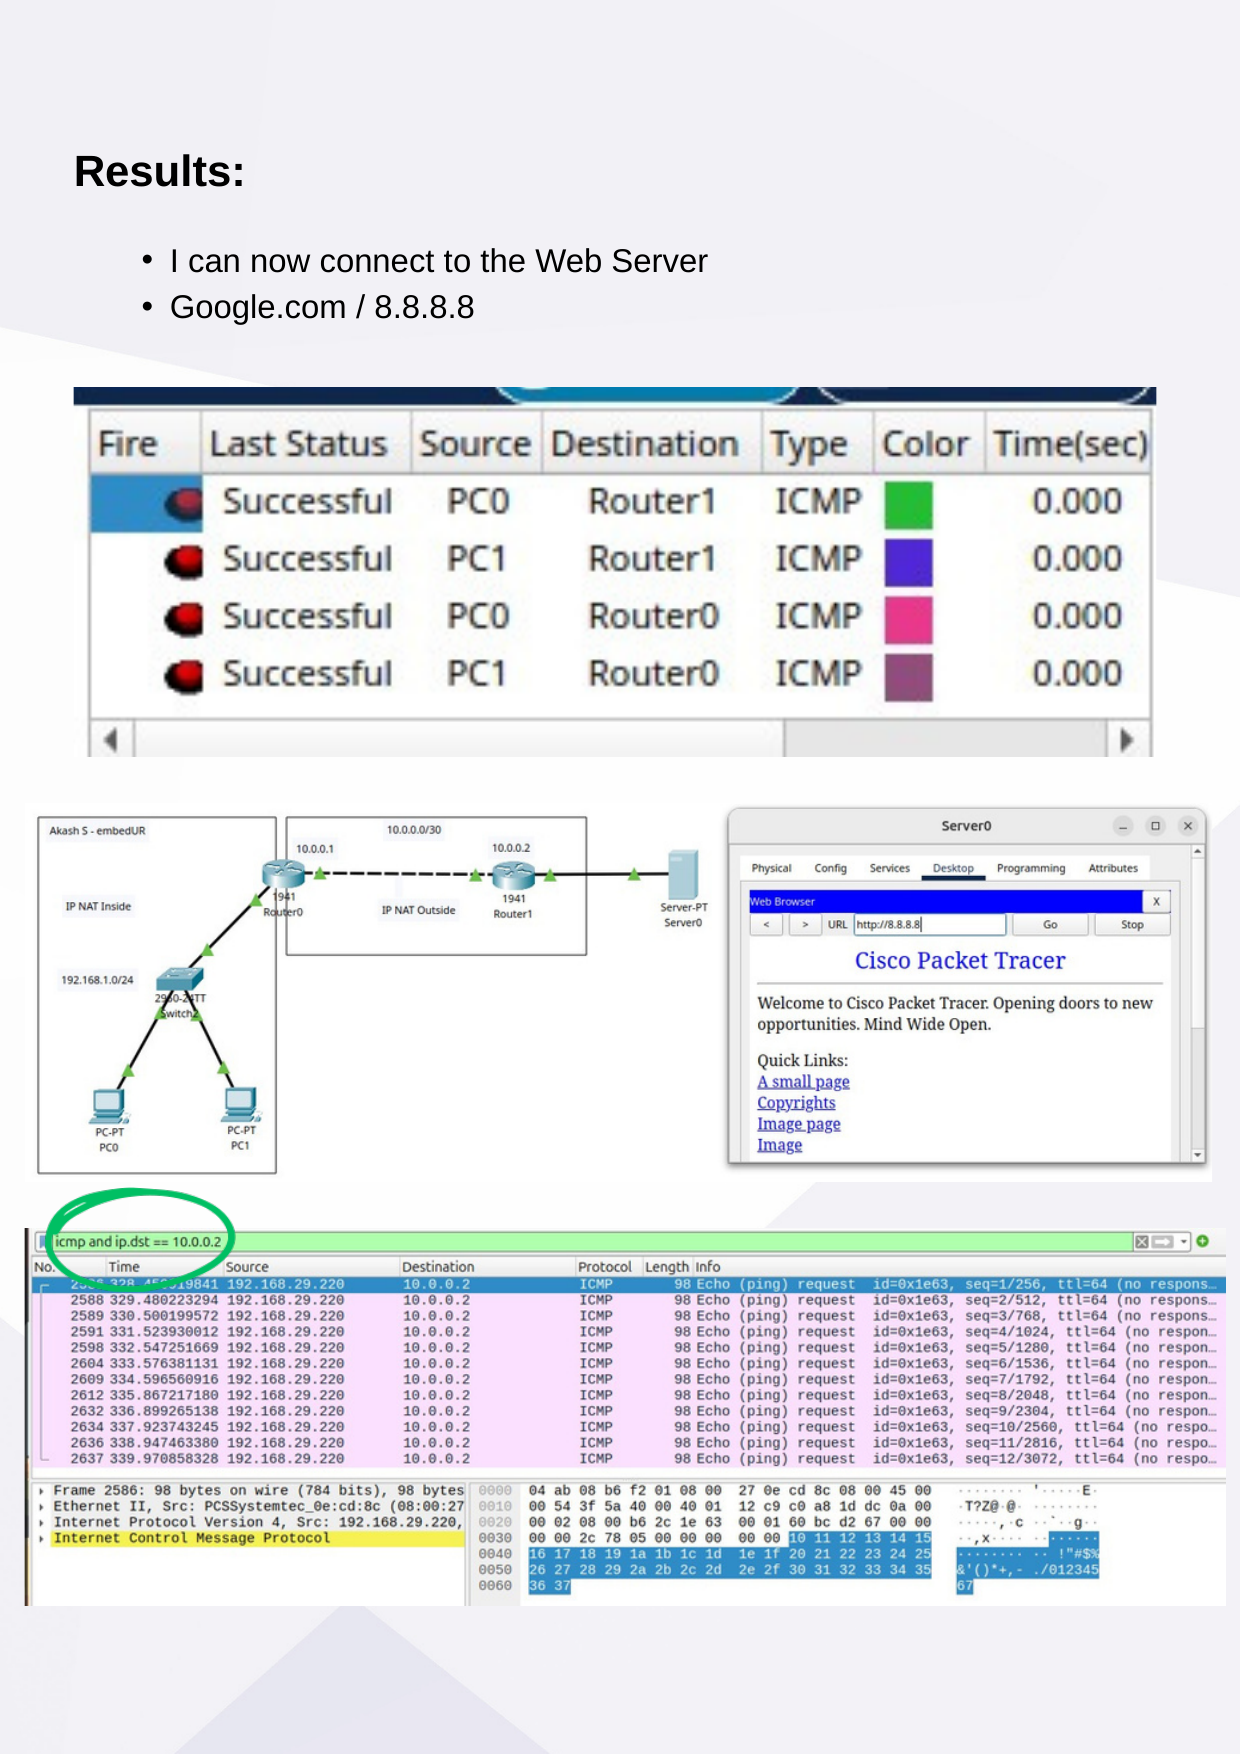

Results:
I can now connect to the Web Server
Google.com / 8.8.8.8